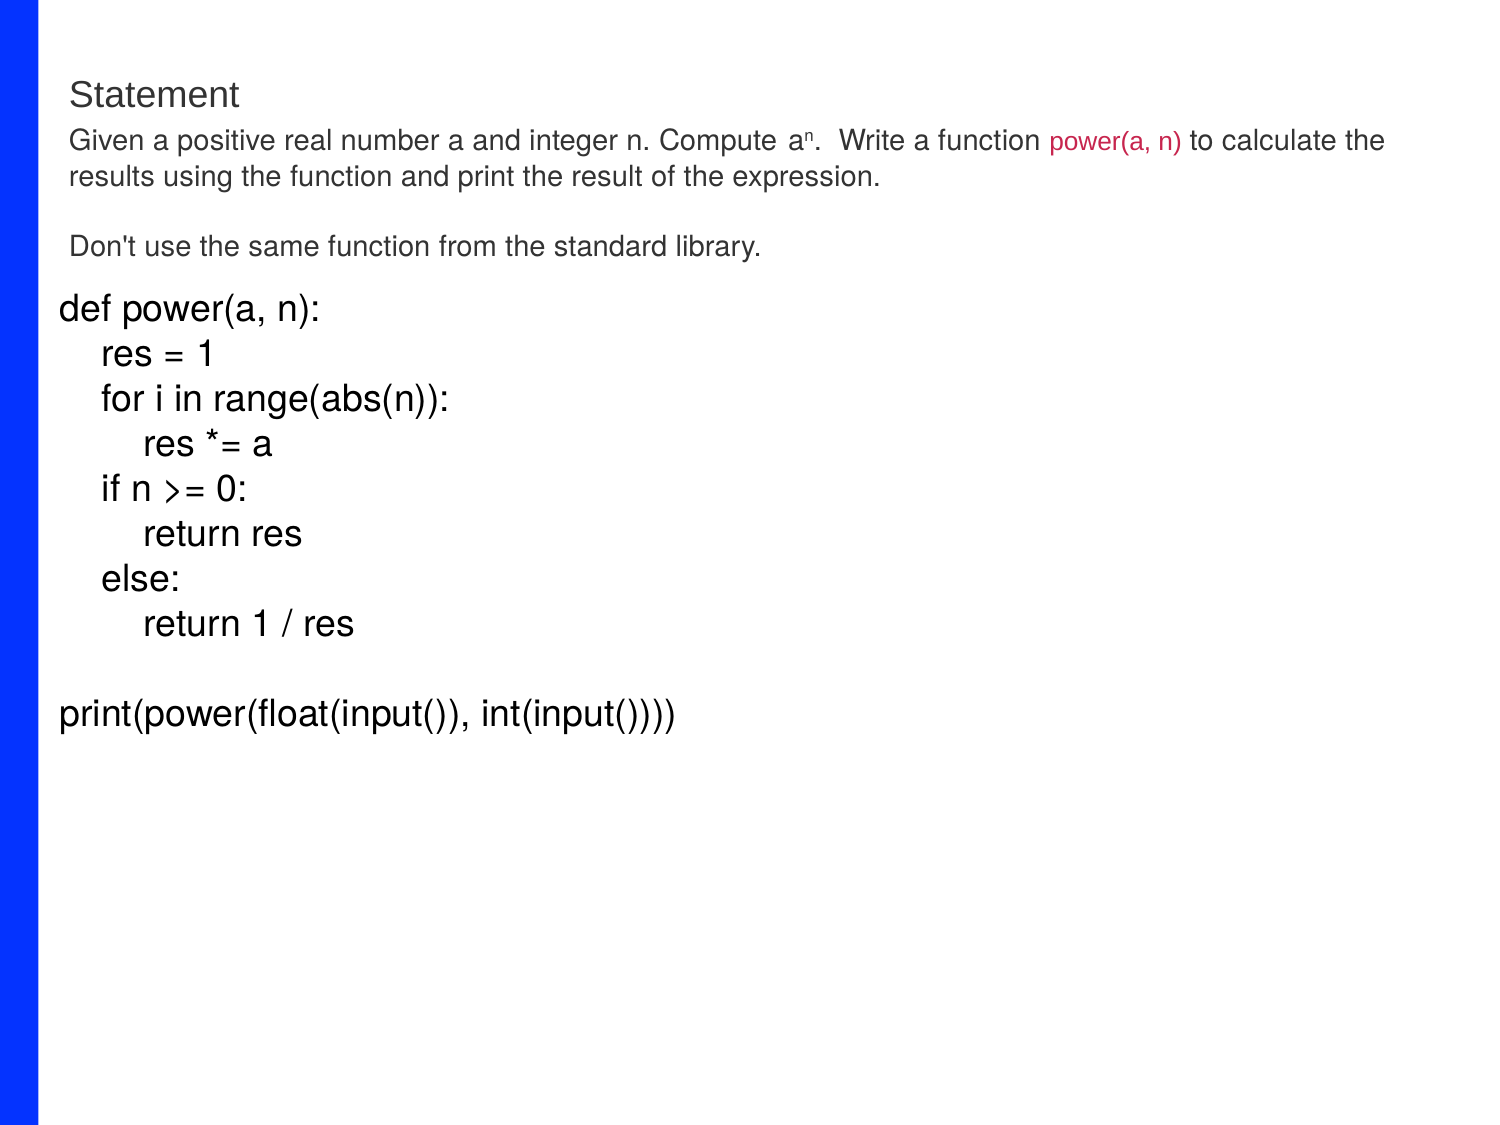

Statement
Given a positive real number a and integer n. Compute an.  Write a function power(a, n) to calculate the results using the function and print the result of the expression.

Don't use the same function from the standard library.
def power(a, n):
    res = 1
    for i in range(abs(n)):
        res *= a
    if n >= 0:
        return res
    else:
        return 1 / res

print(power(float(input()), int(input())))